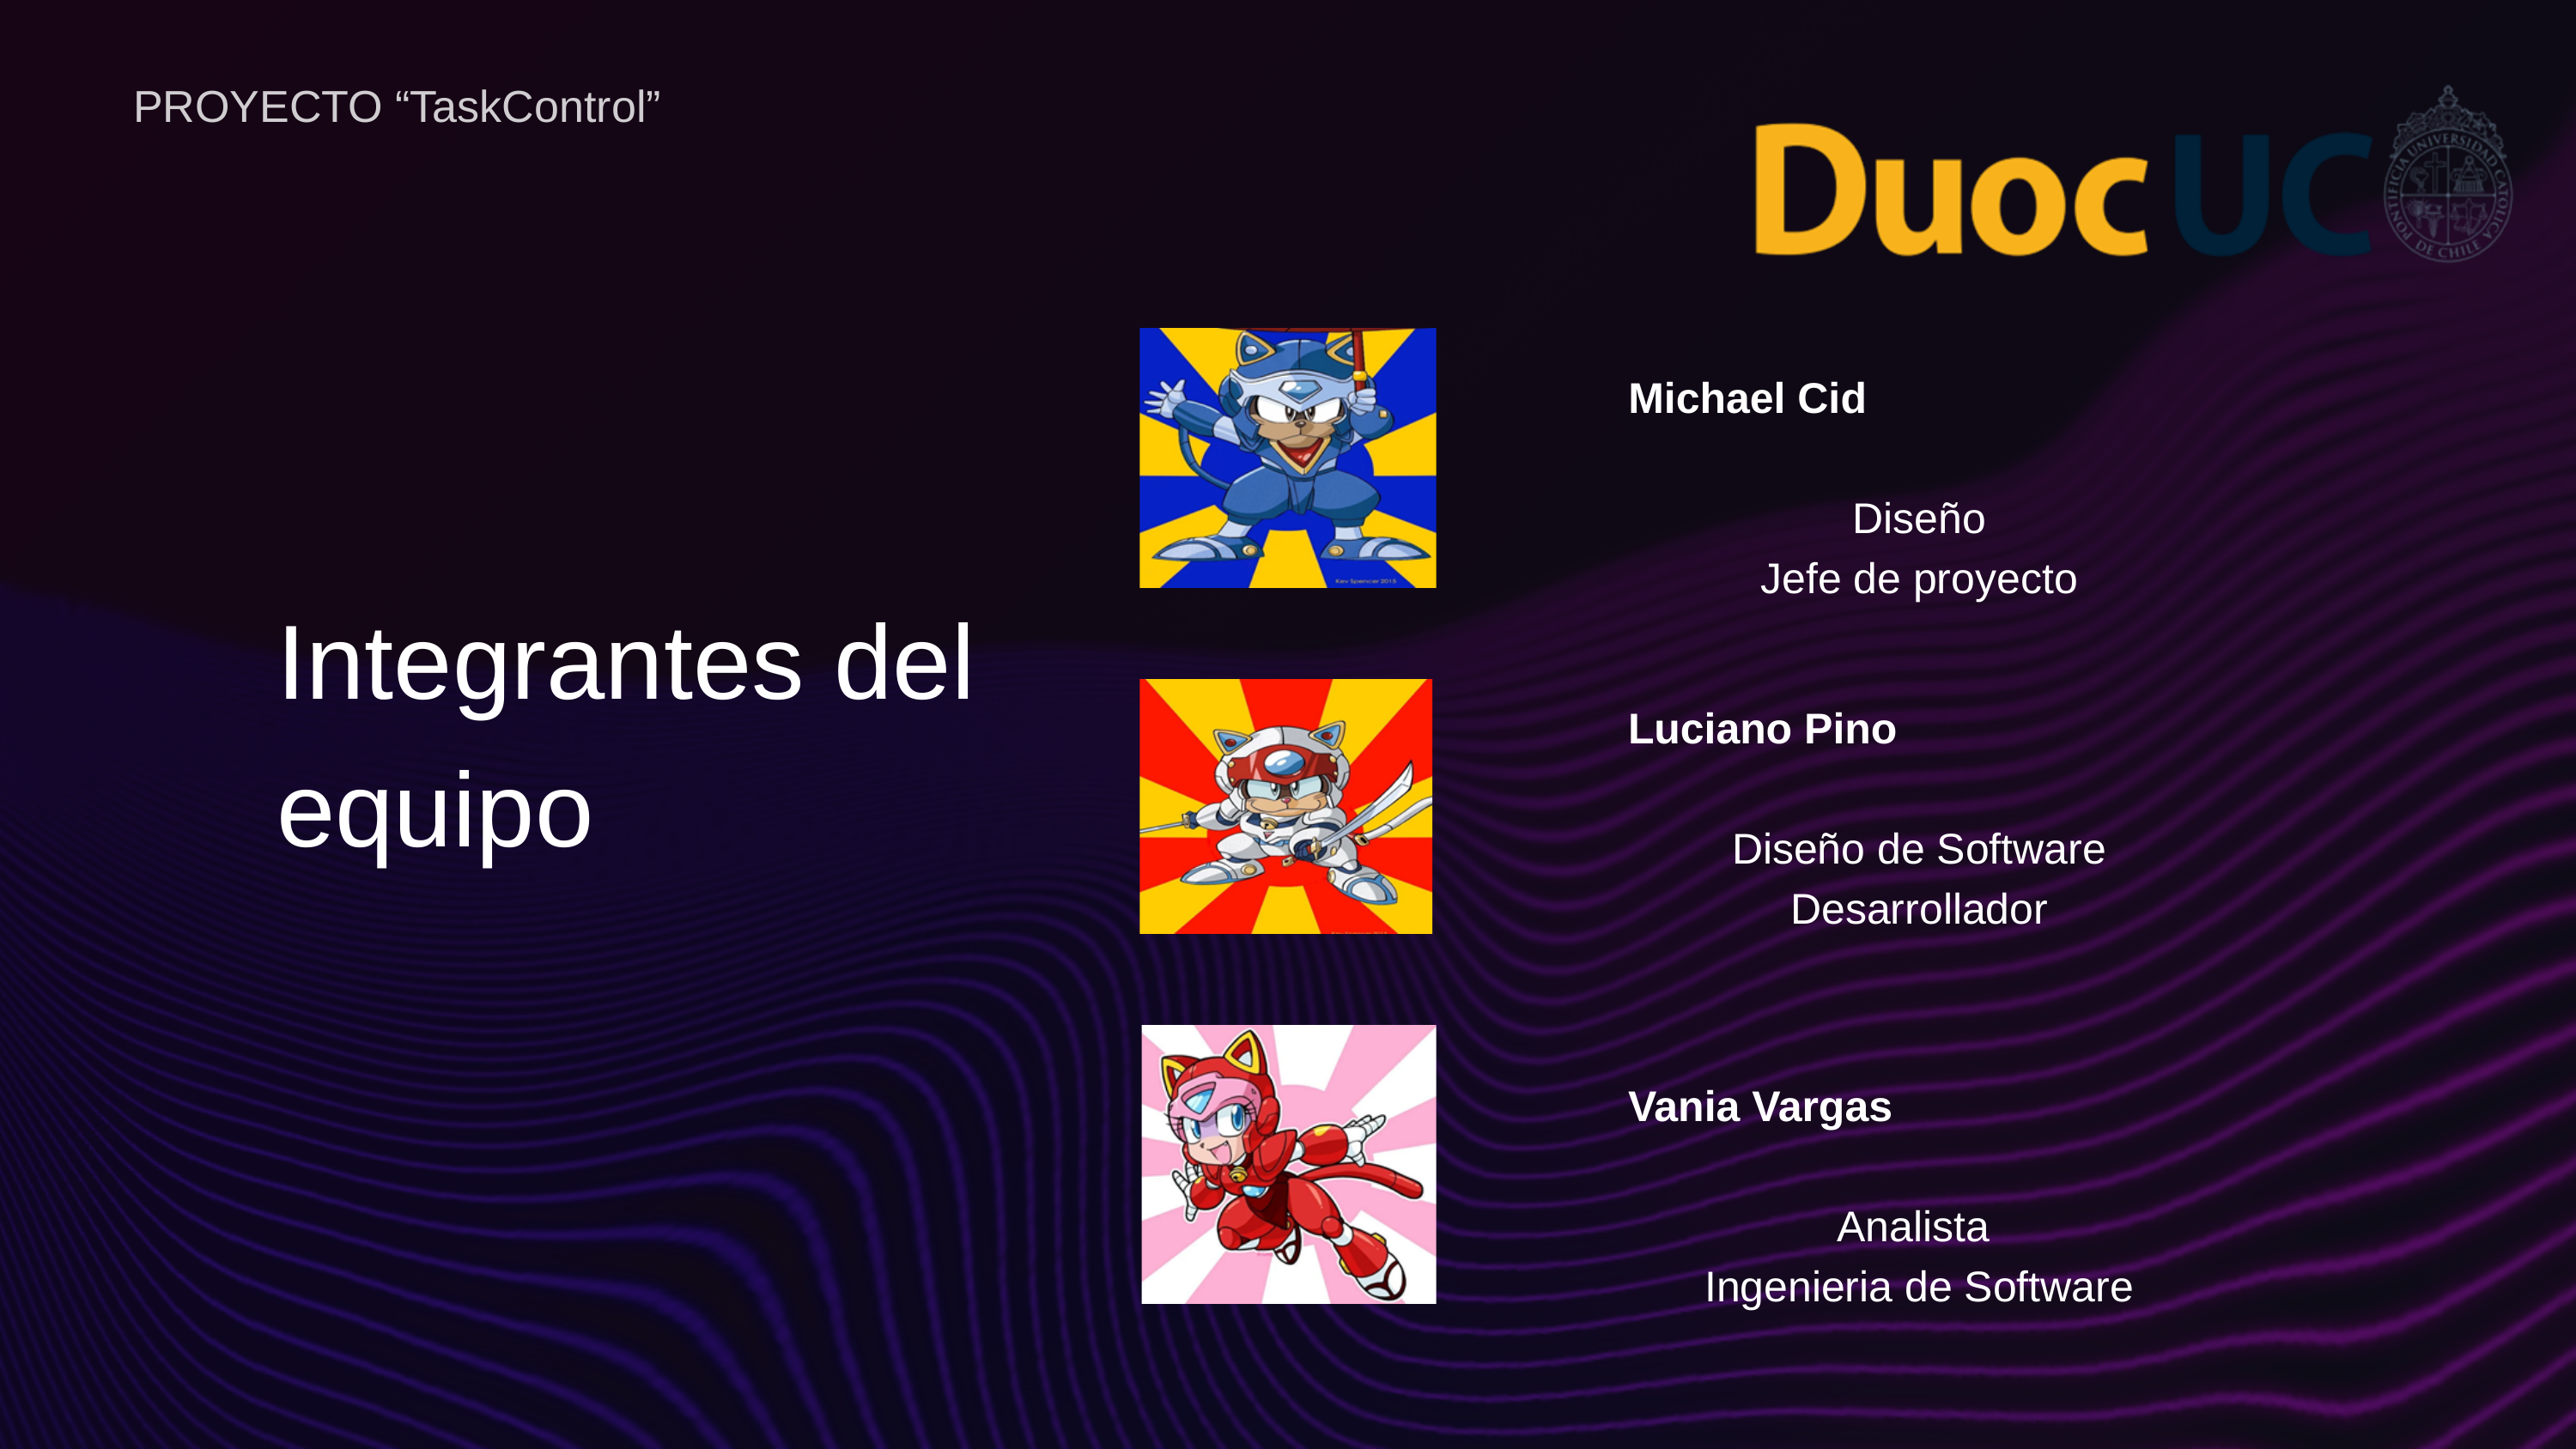

PROYECTO “TaskControl”

Michael Cid

Diseño
Jefe de proyecto
Integrantes del equipo

Luciano Pino

Diseño de Software Desarrollador

Vania Vargas

Analista
Ingenieria de Software